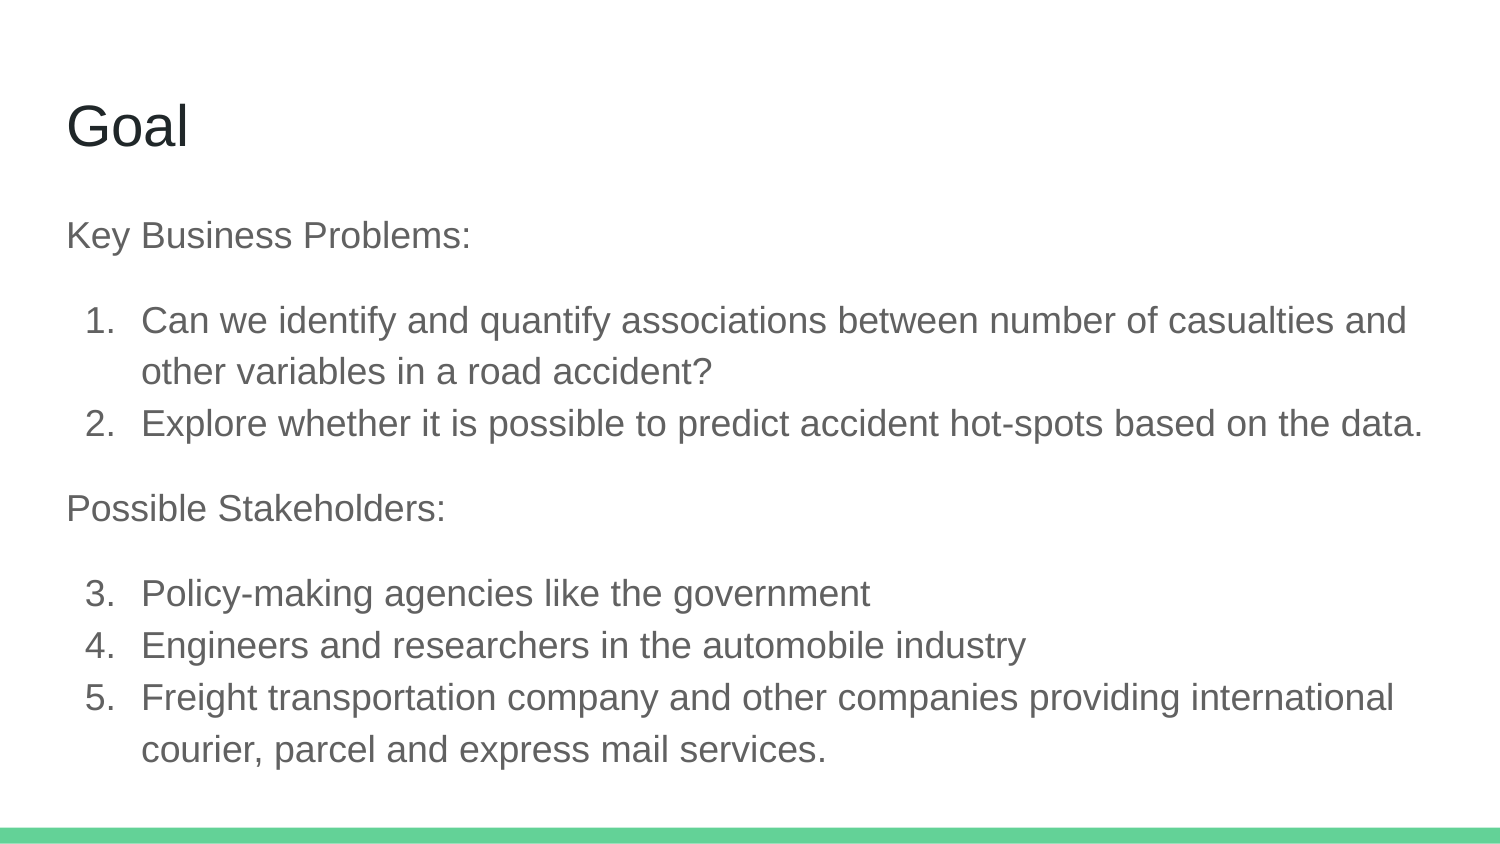

# Goal
Key Business Problems:
Can we identify and quantify associations between number of casualties and other variables in a road accident?
Explore whether it is possible to predict accident hot-spots based on the data.
Possible Stakeholders:
Policy-making agencies like the government
Engineers and researchers in the automobile industry
Freight transportation company and other companies providing international courier, parcel and express mail services.